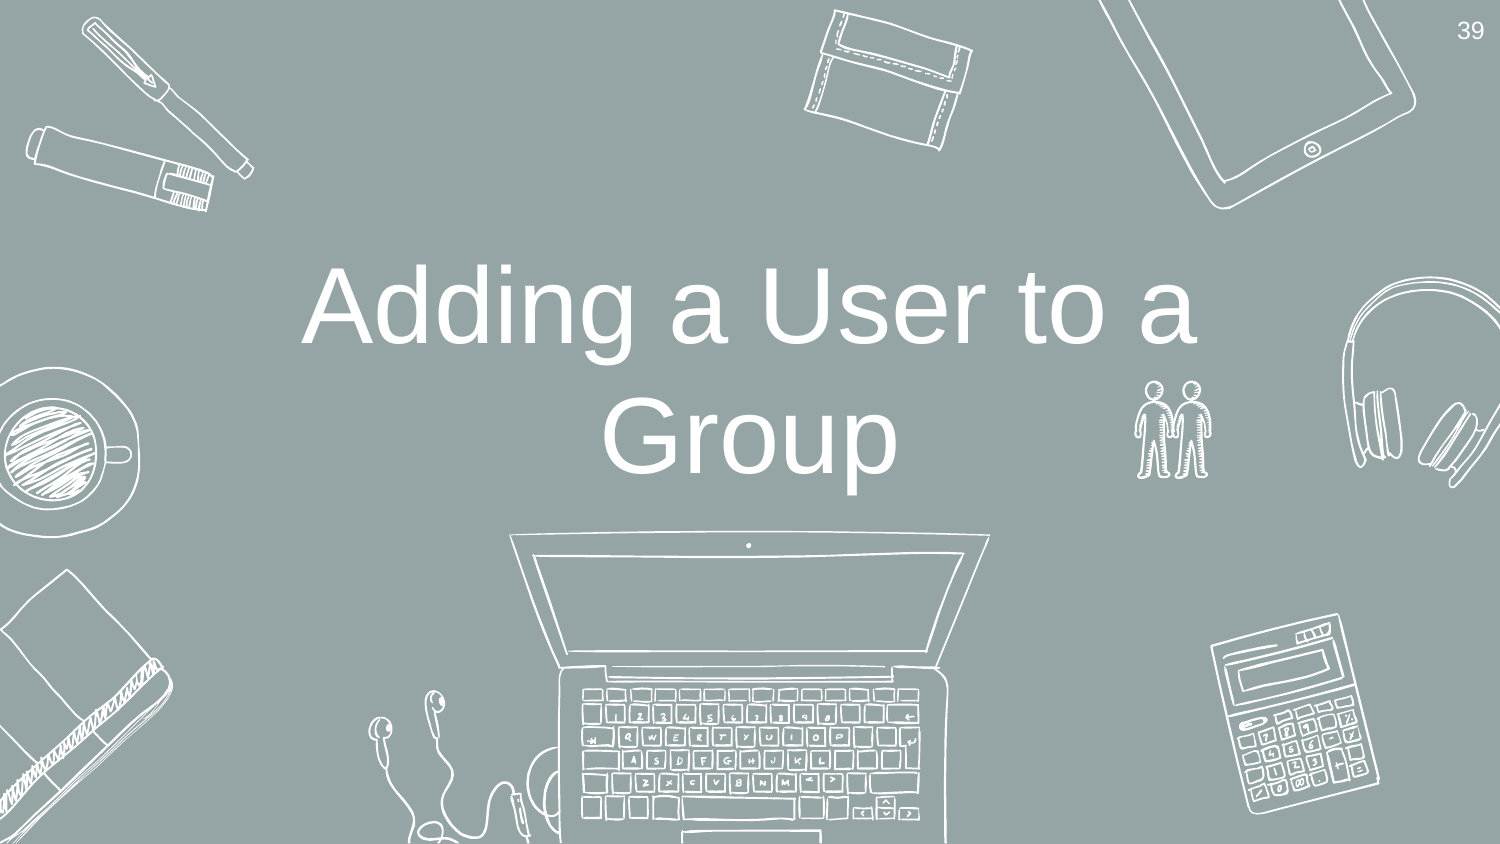

39
# Adding a User to a Group